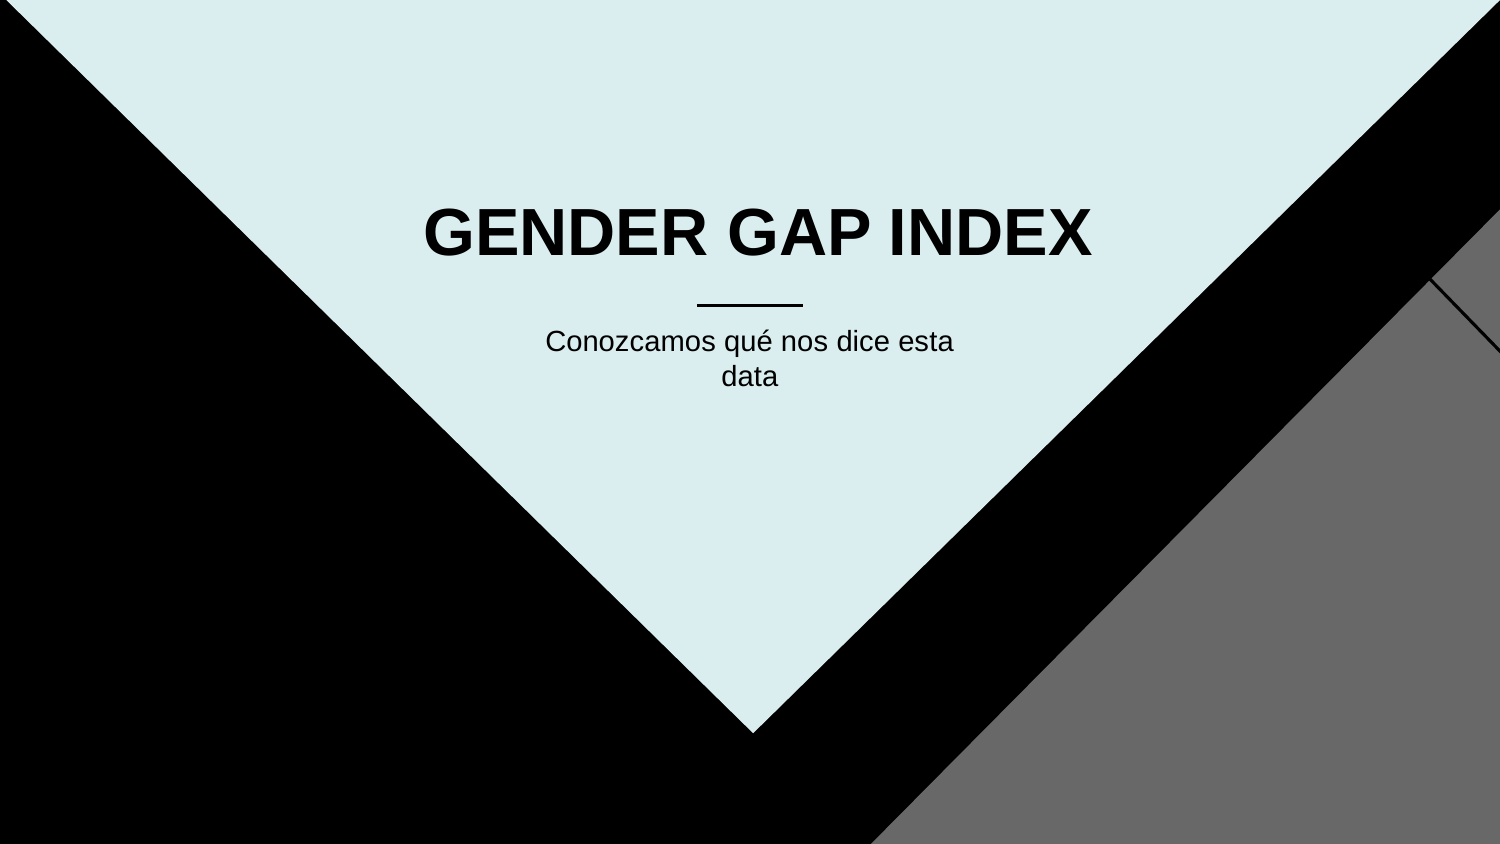

# GENDER GAP INDEX
Conozcamos qué nos dice esta data